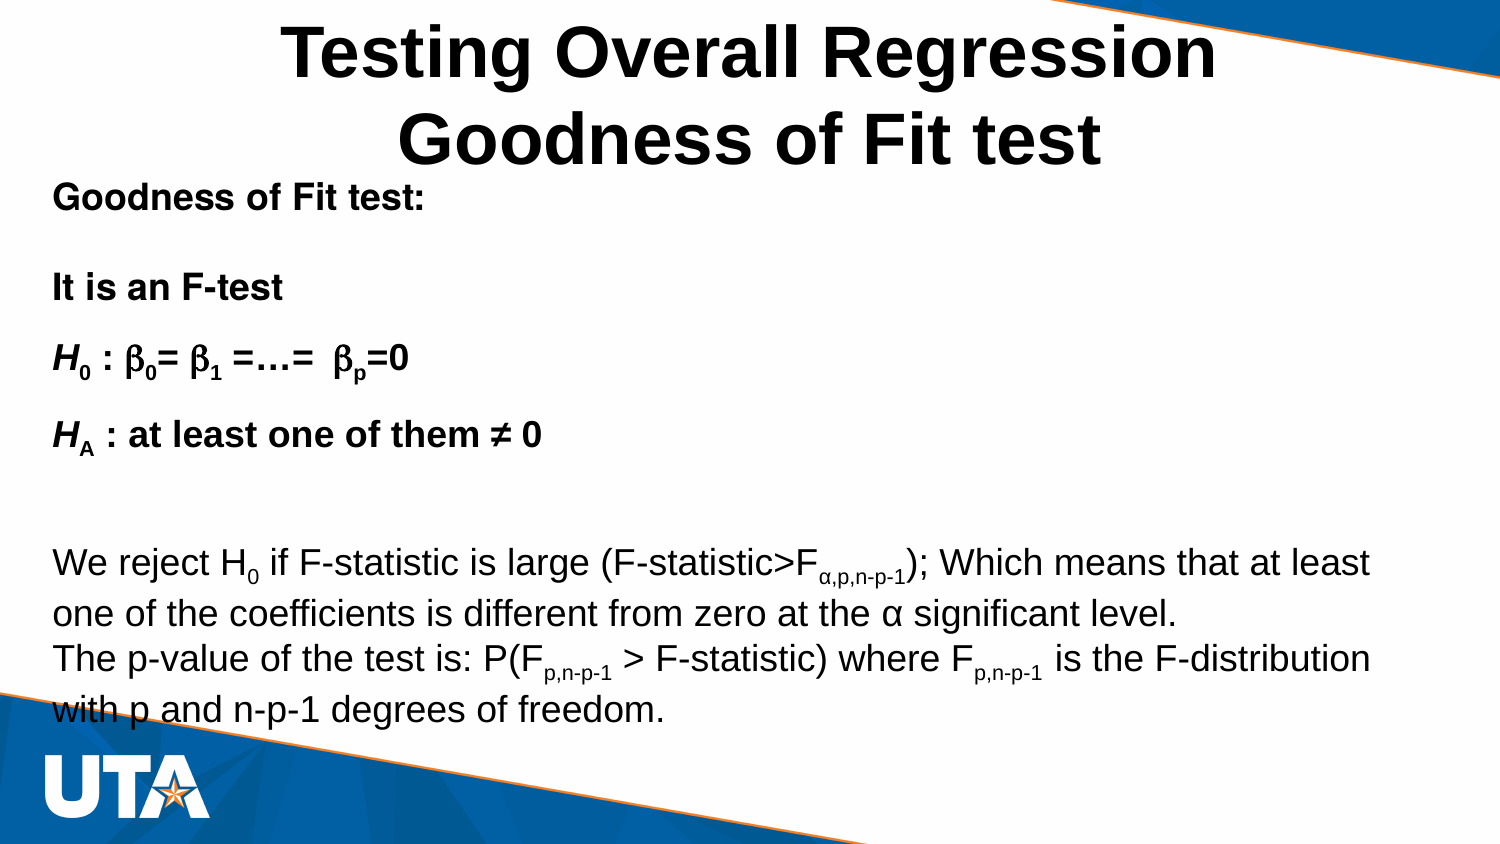

# Testing Overall Regression Goodness of Fit test
Goodness of Fit test:

It is an F-test
H0 : β0= β1 =…= βp=0
HA : at least one of them ≠ 0

We reject H0 if F-statistic is large (F-statistic>Fα,p,n-p-1); Which means that at least one of the coefficients is different from zero at the α significant level.
The p-value of the test is: P(Fp,n-p-1 > F-statistic) where Fp,n-p-1  is the F-distribution with p and n-p-1 degrees of freedom.